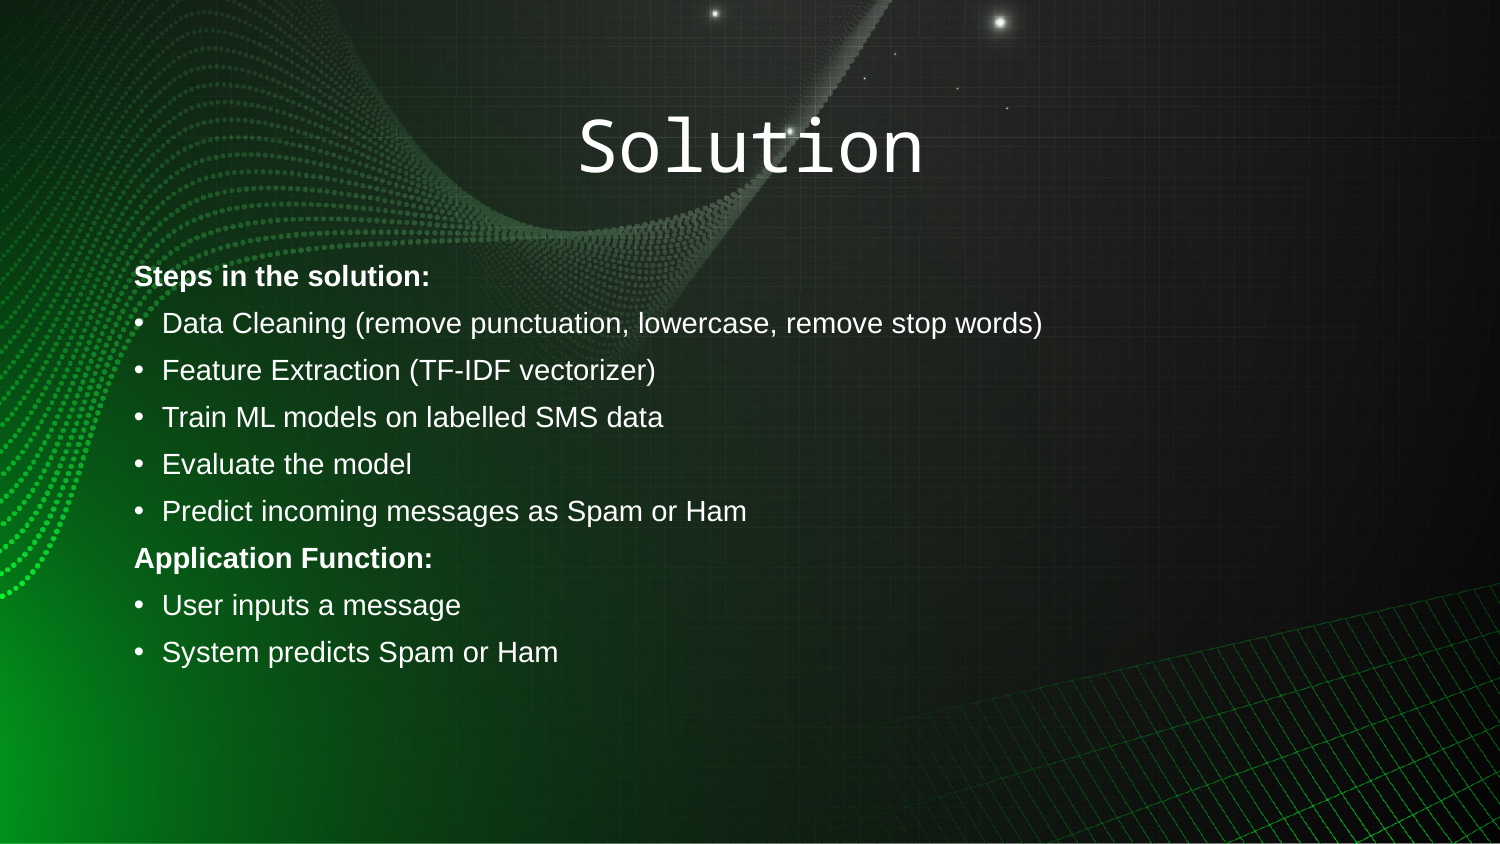

# Solution

Steps in the solution:
Data Cleaning (remove punctuation, lowercase, remove stop words)
Feature Extraction (TF-IDF vectorizer)
Train ML models on labelled SMS data
Evaluate the model
Predict incoming messages as Spam or Ham
Application Function:
User inputs a message
System predicts Spam or Ham